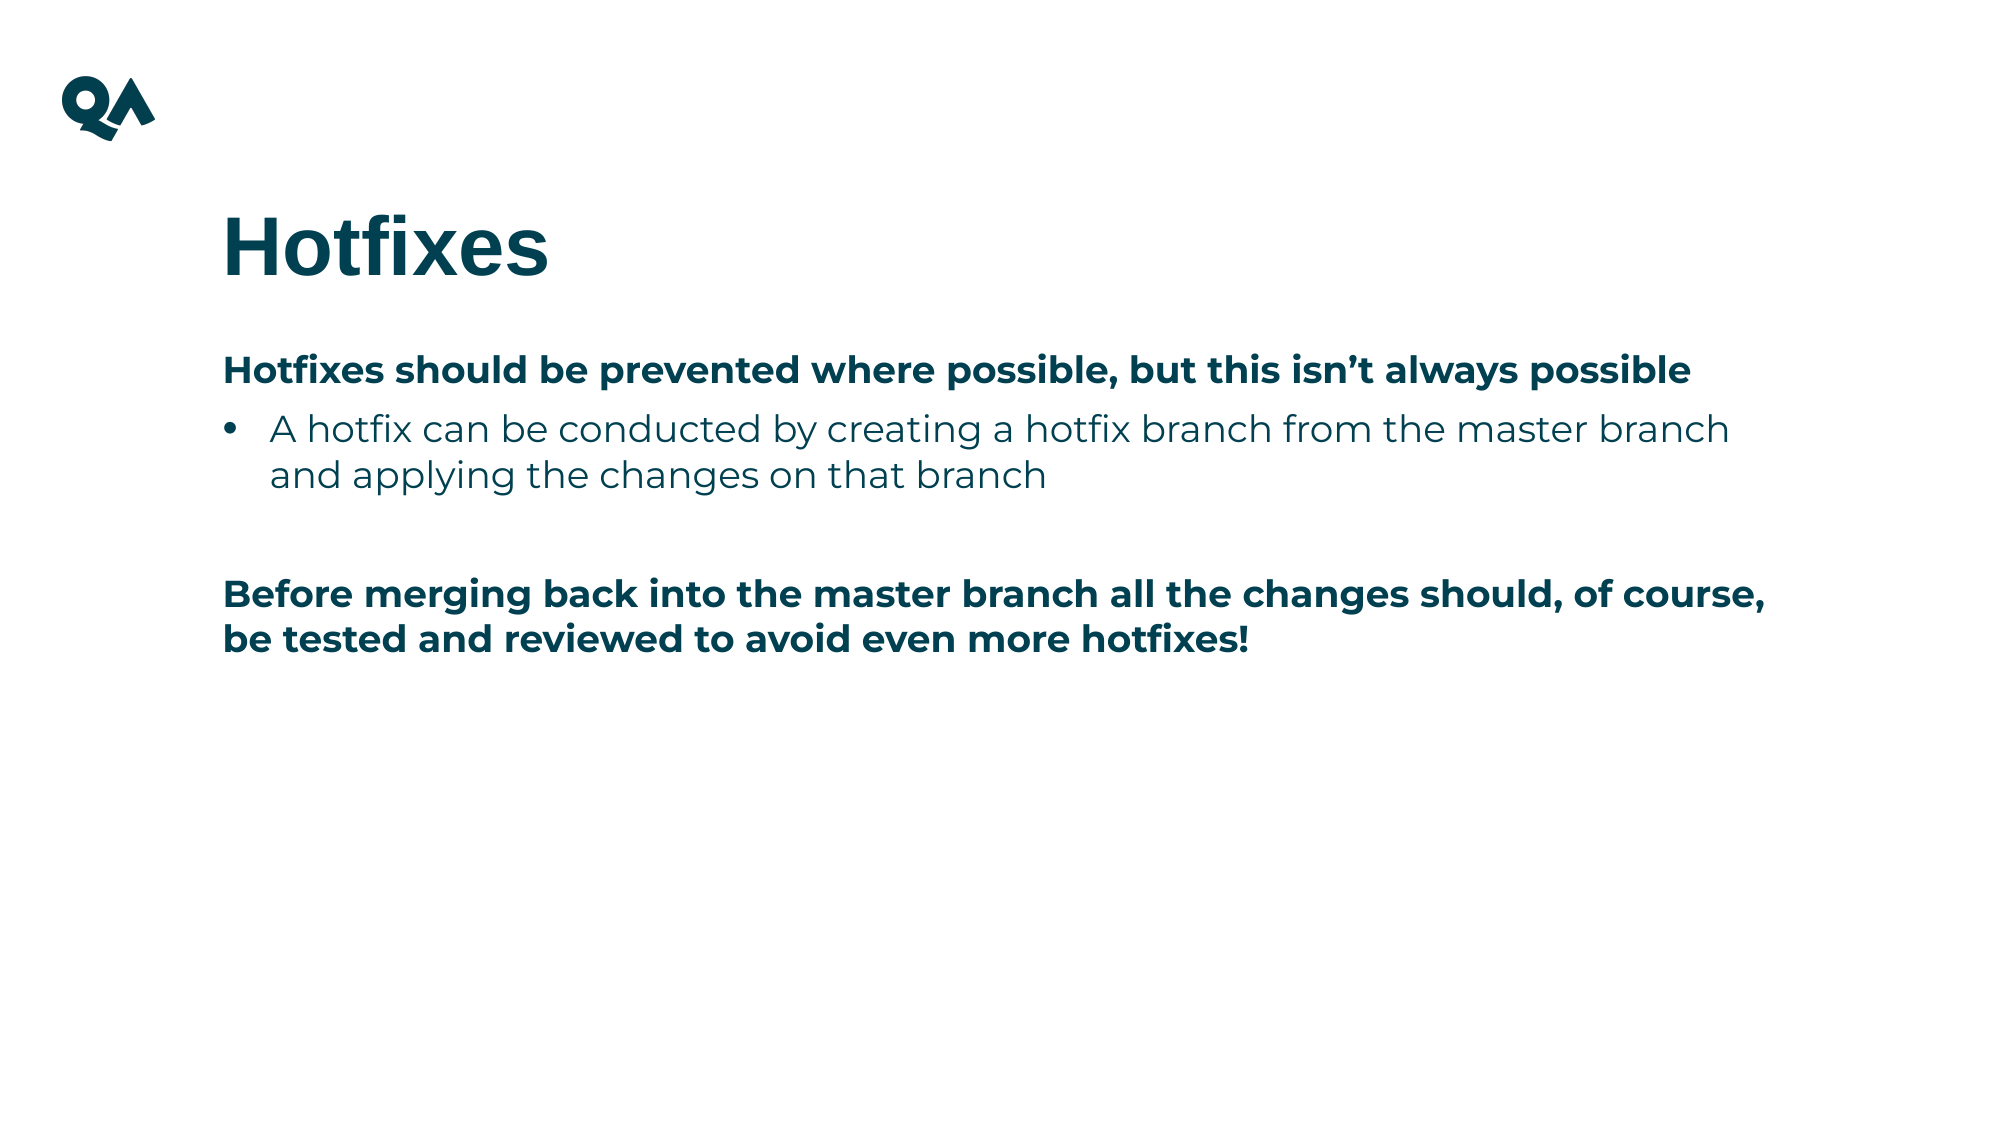

Hotfixes
Hotfixes should be prevented where possible, but this isn’t always possible
A hotfix can be conducted by creating a hotfix branch from the master branch and applying the changes on that branch

Before merging back into the master branch all the changes should, of course, be tested and reviewed to avoid even more hotfixes!